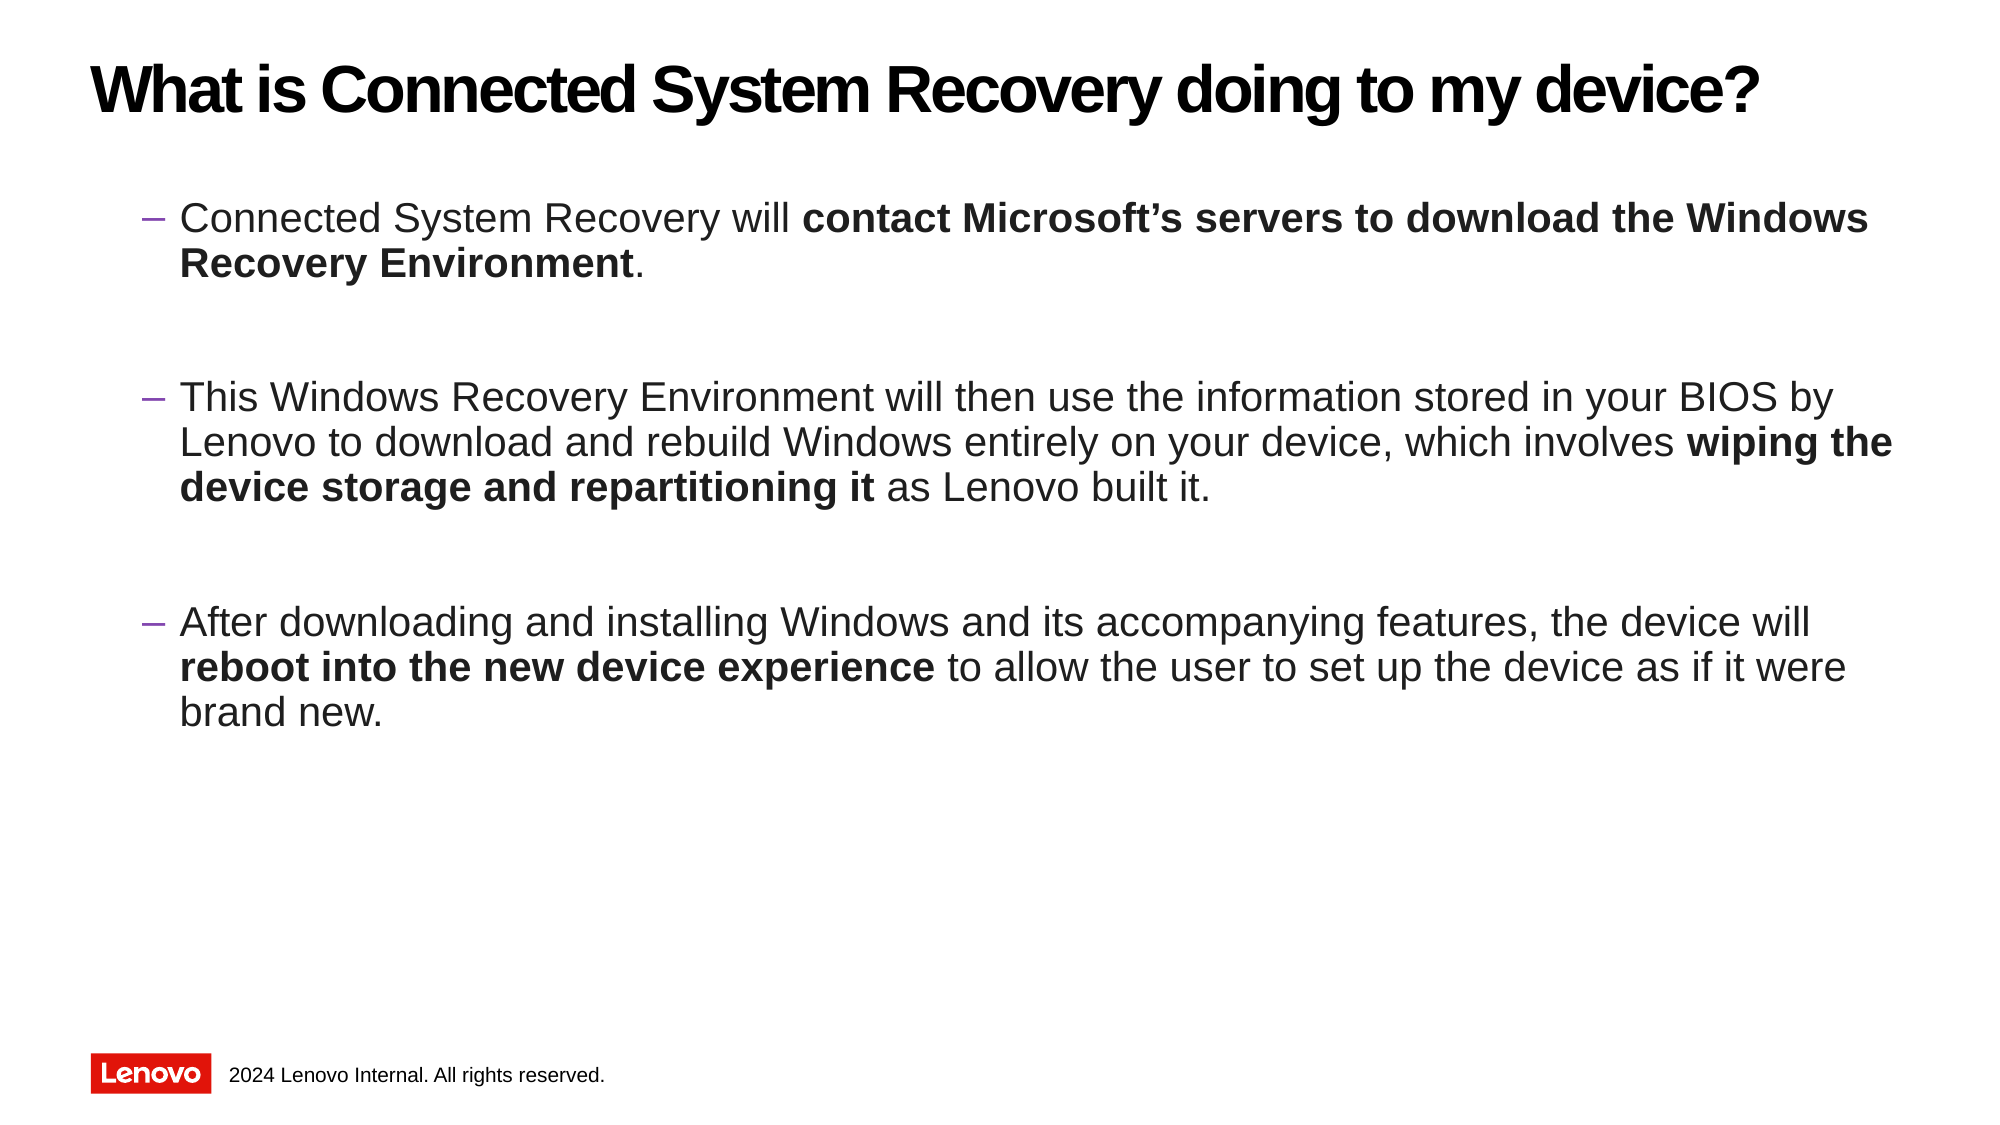

# What is Connected System Recovery doing to my device?
Connected System Recovery will contact Microsoft’s servers to download the Windows Recovery Environment.

This Windows Recovery Environment will then use the information stored in your BIOS by Lenovo to download and rebuild Windows entirely on your device, which involves wiping the device storage and repartitioning it as Lenovo built it.

After downloading and installing Windows and its accompanying features, the device will reboot into the new device experience to allow the user to set up the device as if it were brand new.